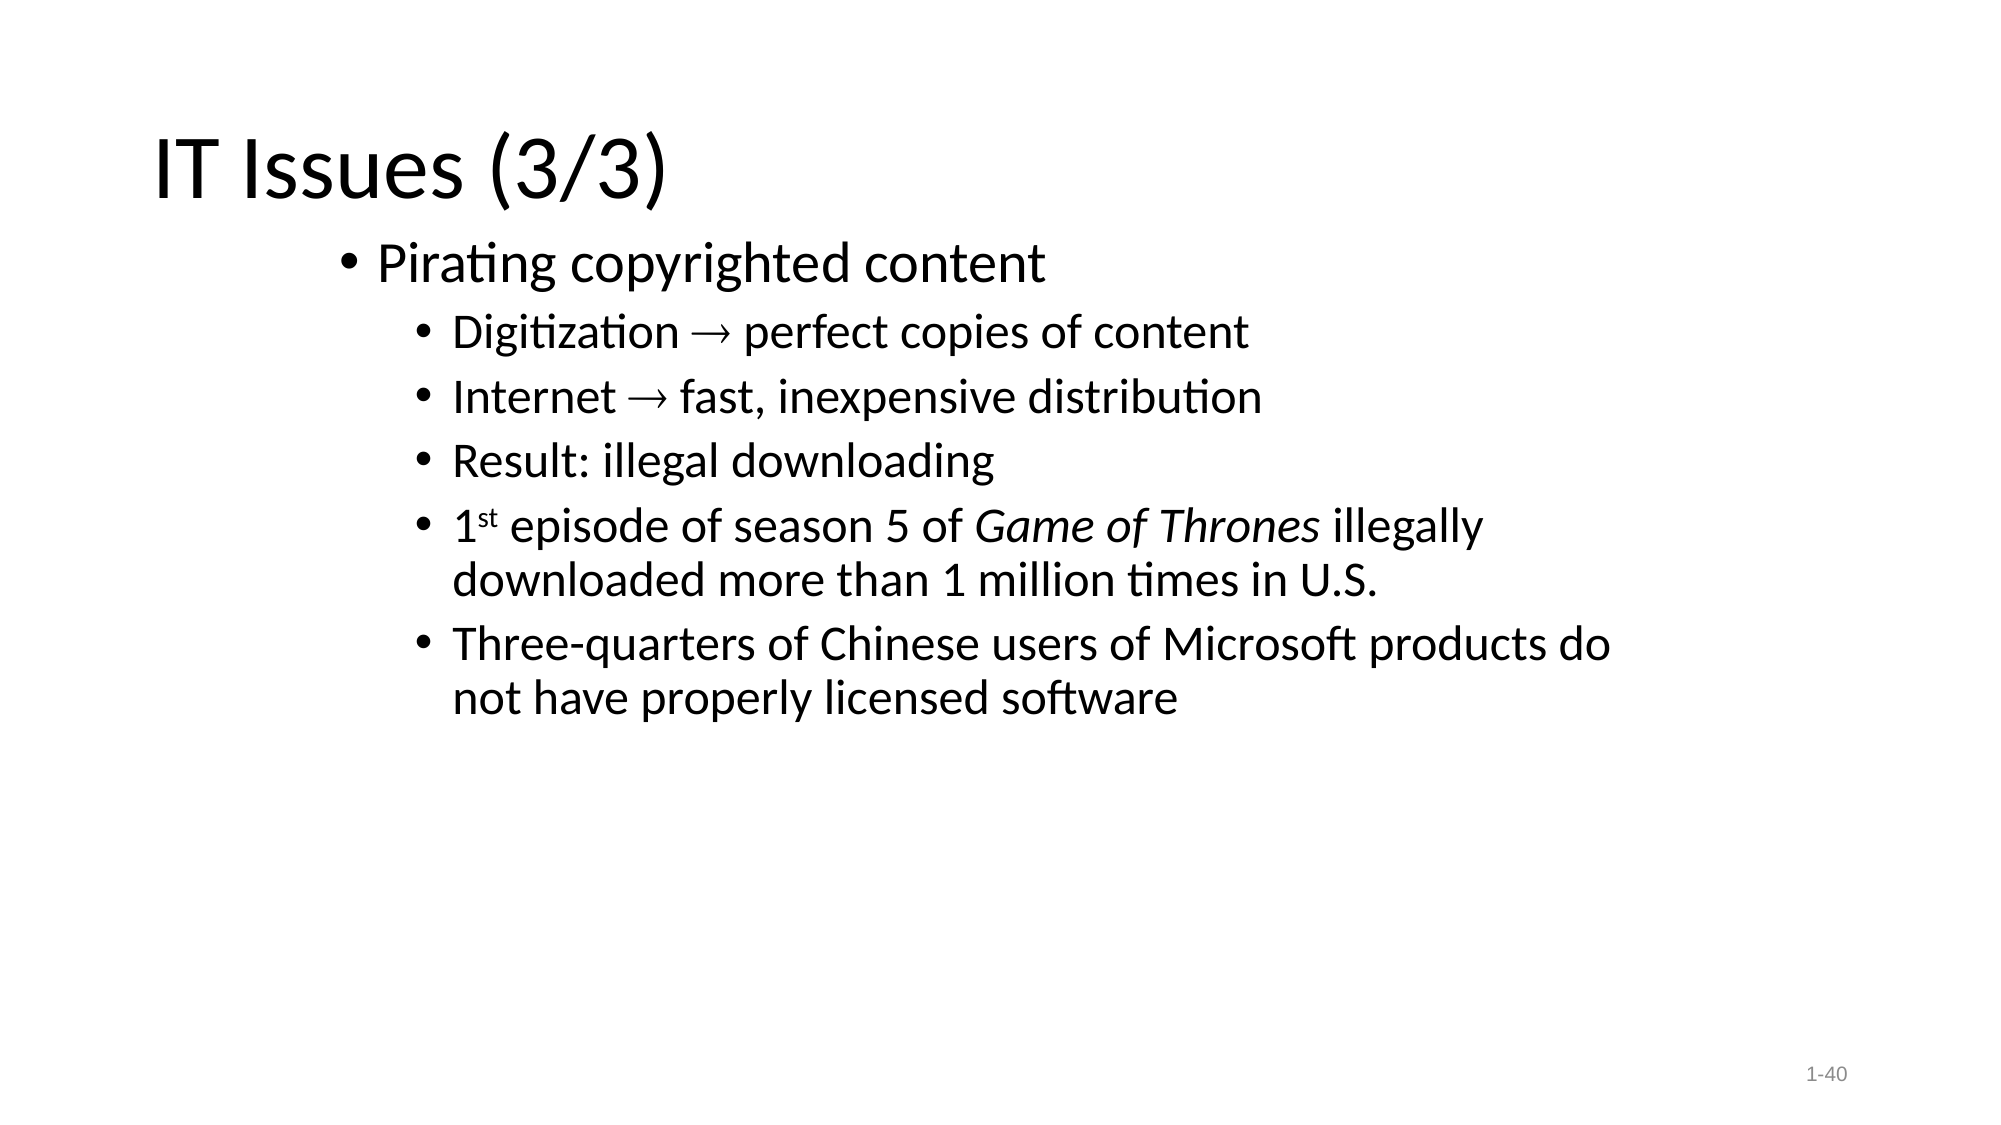

# IT Issues (3/3)
Pirating copyrighted content
Digitization → perfect copies of content
Internet → fast, inexpensive distribution
Result: illegal downloading
1st episode of season 5 of Game of Thrones illegally downloaded more than 1 million times in U.S.
Three-quarters of Chinese users of Microsoft products do not have properly licensed software
1-40